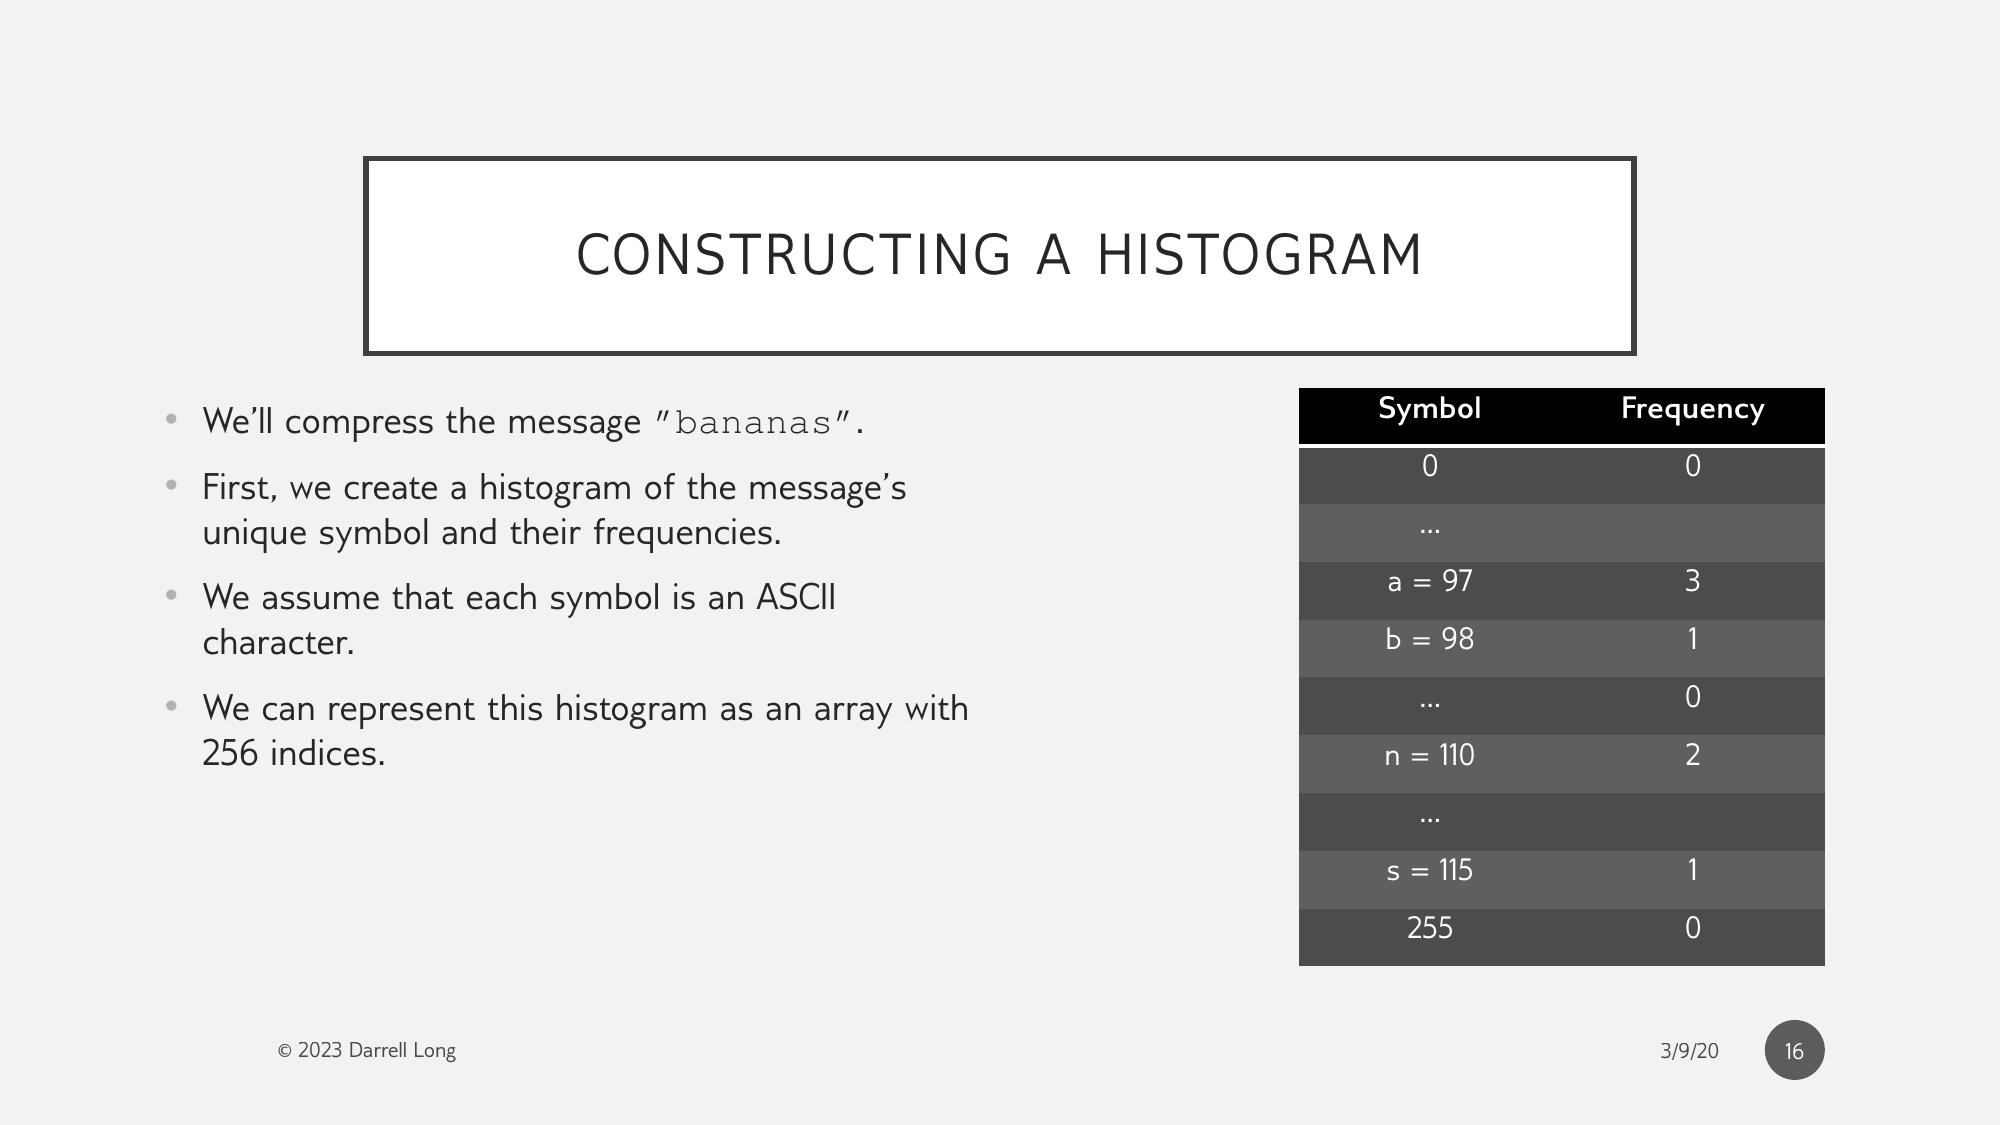

# Constructing a Histogram
We’ll compress the message ”bananas”.
First, we create a histogram of the message’s unique symbol and their frequencies.
We assume that each symbol is an ASCII character.
We can represent this histogram as an array with 256 indices.
| Symbol | Frequency |
| --- | --- |
| 0 | 0 |
| … |  |
| a = 97 | 3 |
| b = 98 | 1 |
| … | 0 |
| n = 110 | 2 |
| … |  |
| s = 115 | 1 |
| 255 | 0 |
16
© 2023 Darrell Long
3/9/20